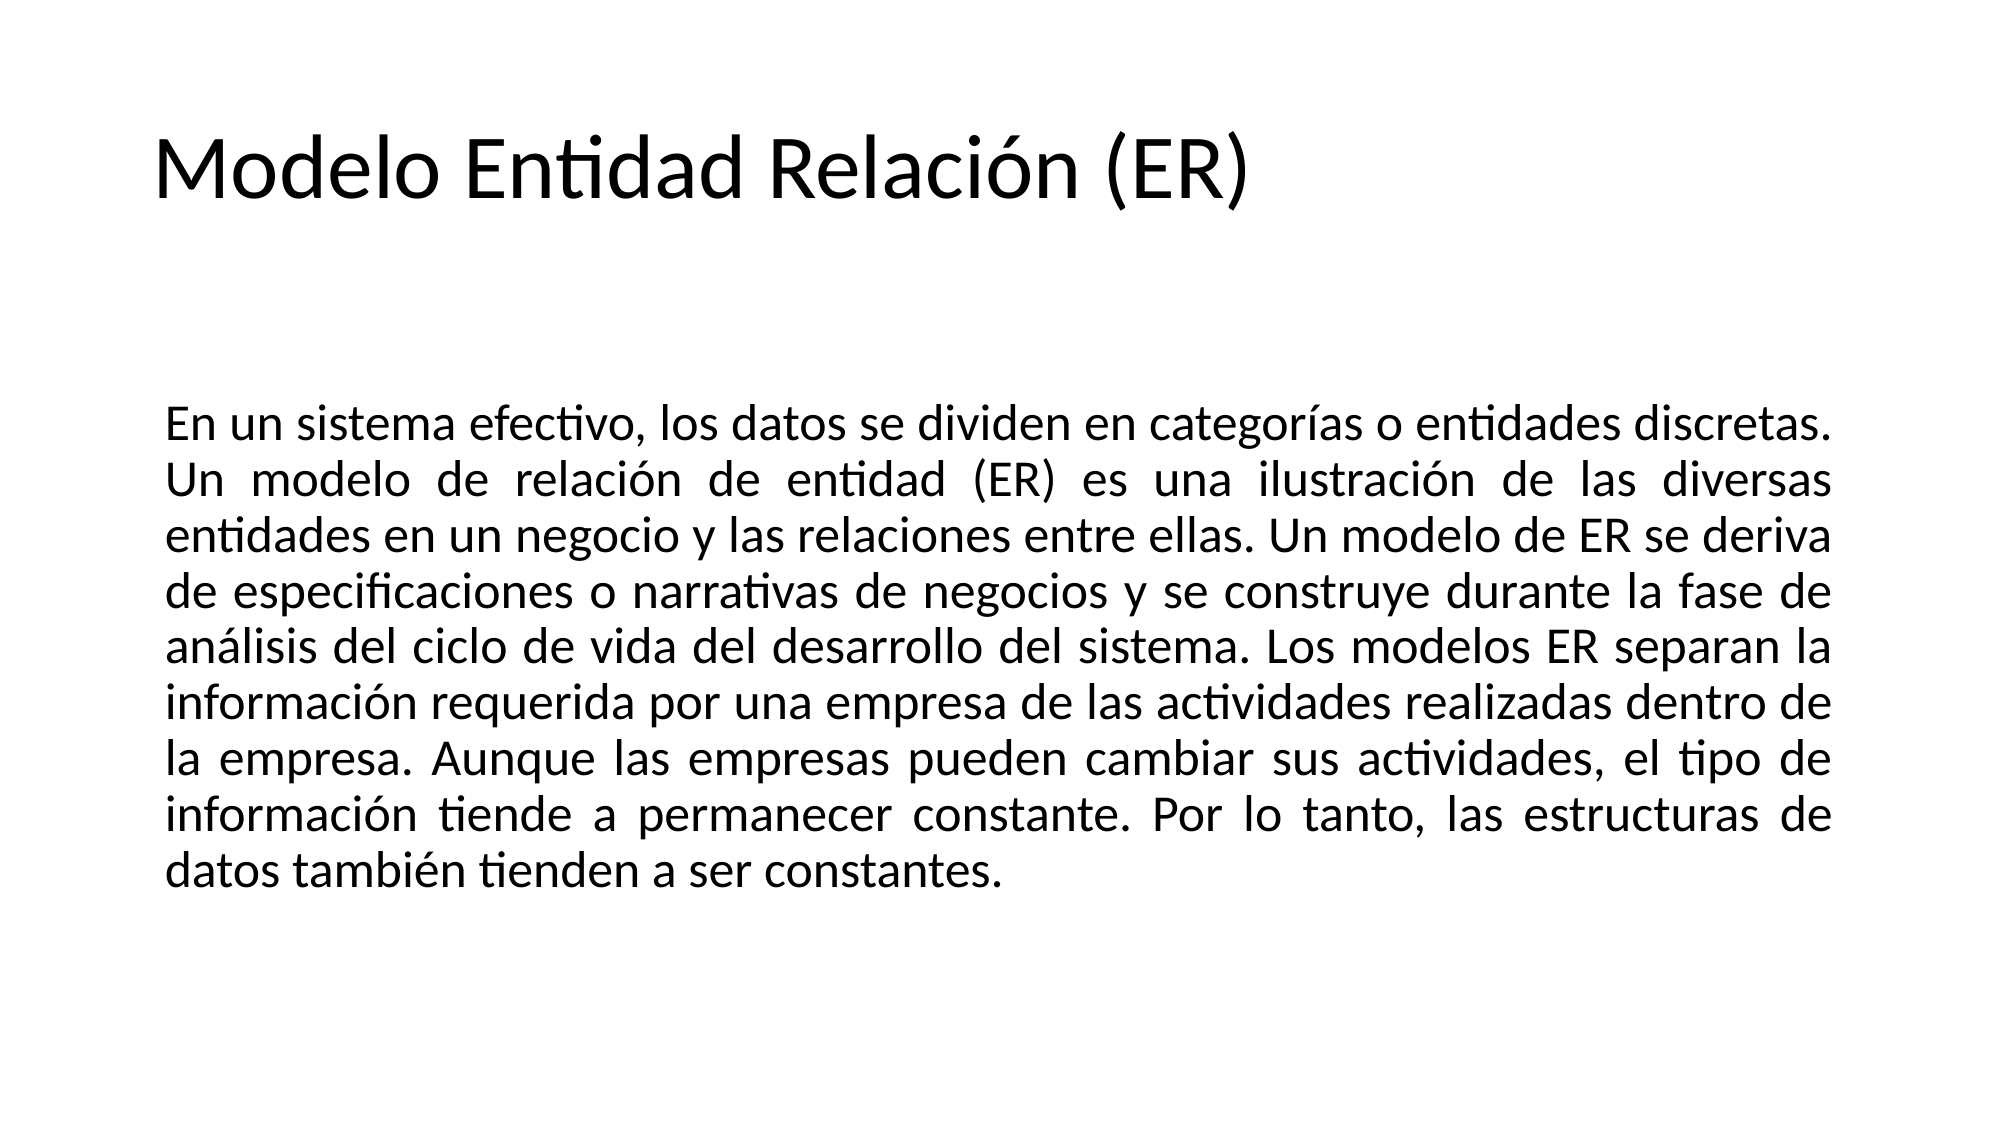

# Modelo Entidad Relación (ER)
En un sistema efectivo, los datos se dividen en categorías o entidades discretas. Un modelo de relación de entidad (ER) es una ilustración de las diversas entidades en un negocio y las relaciones entre ellas. Un modelo de ER se deriva de especificaciones o narrativas de negocios y se construye durante la fase de análisis del ciclo de vida del desarrollo del sistema. Los modelos ER separan la información requerida por una empresa de las actividades realizadas dentro de la empresa. Aunque las empresas pueden cambiar sus actividades, el tipo de información tiende a permanecer constante. Por lo tanto, las estructuras de datos también tienden a ser constantes.